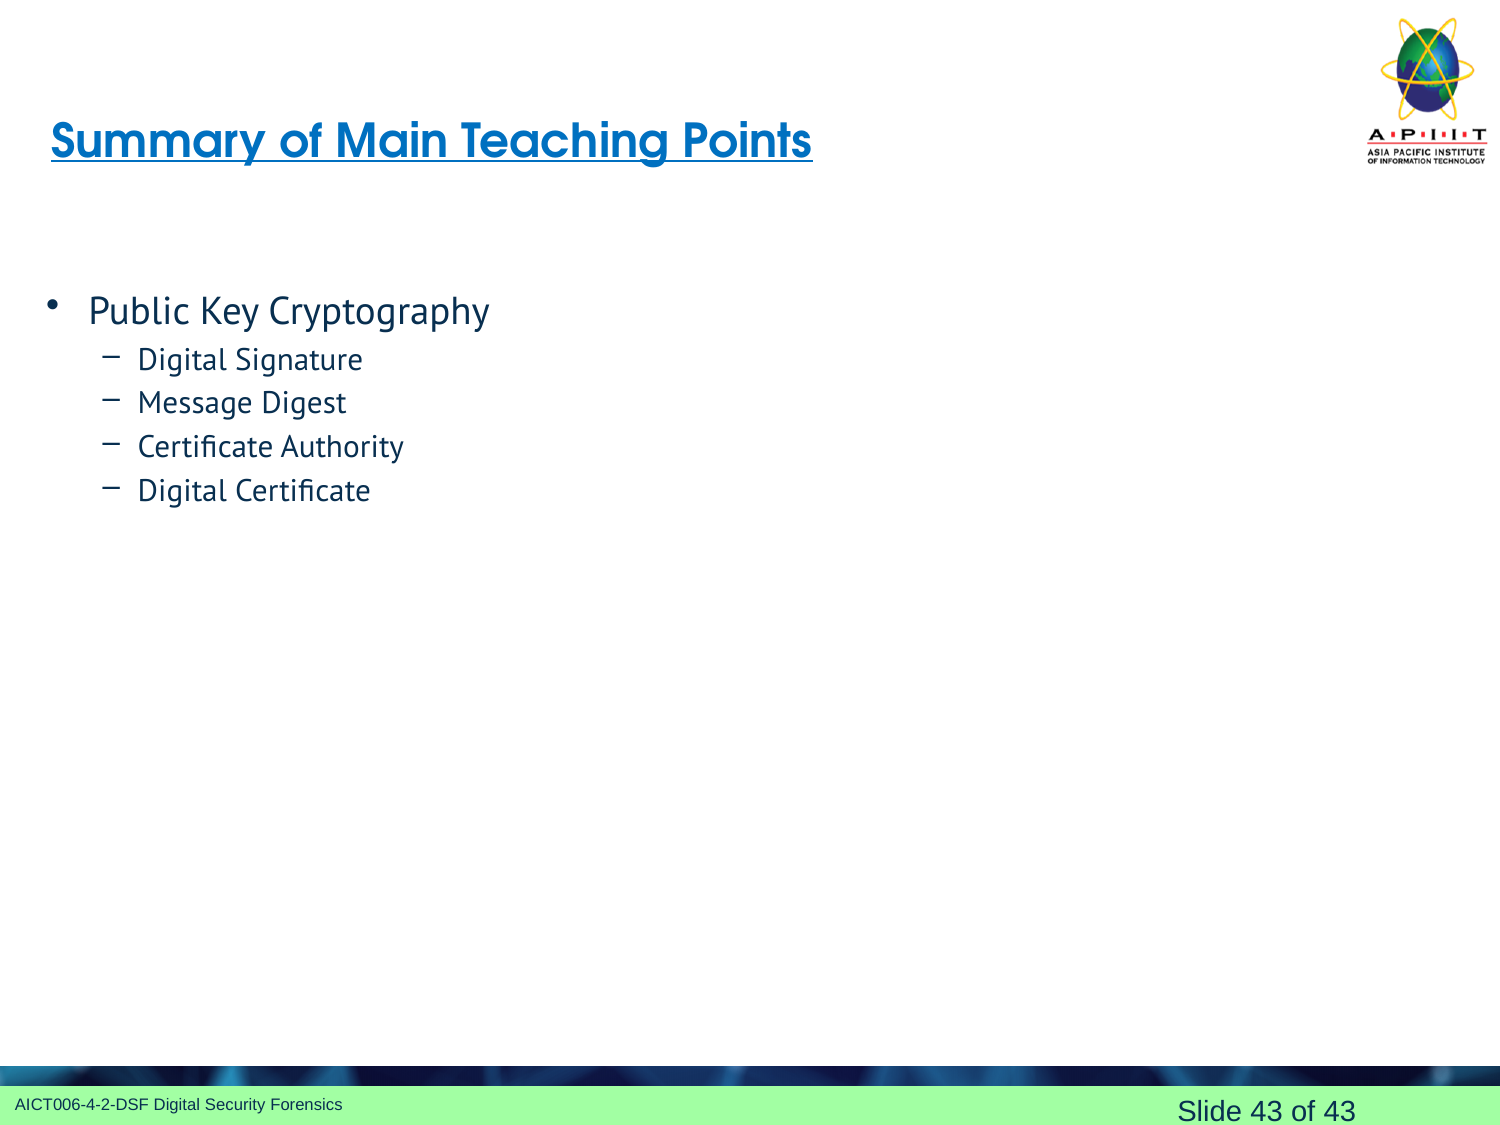

# Summary of Main Teaching Points
Public Key Cryptography
Digital Signature
Message Digest
Certificate Authority
Digital Certificate
Slide 43 of 43